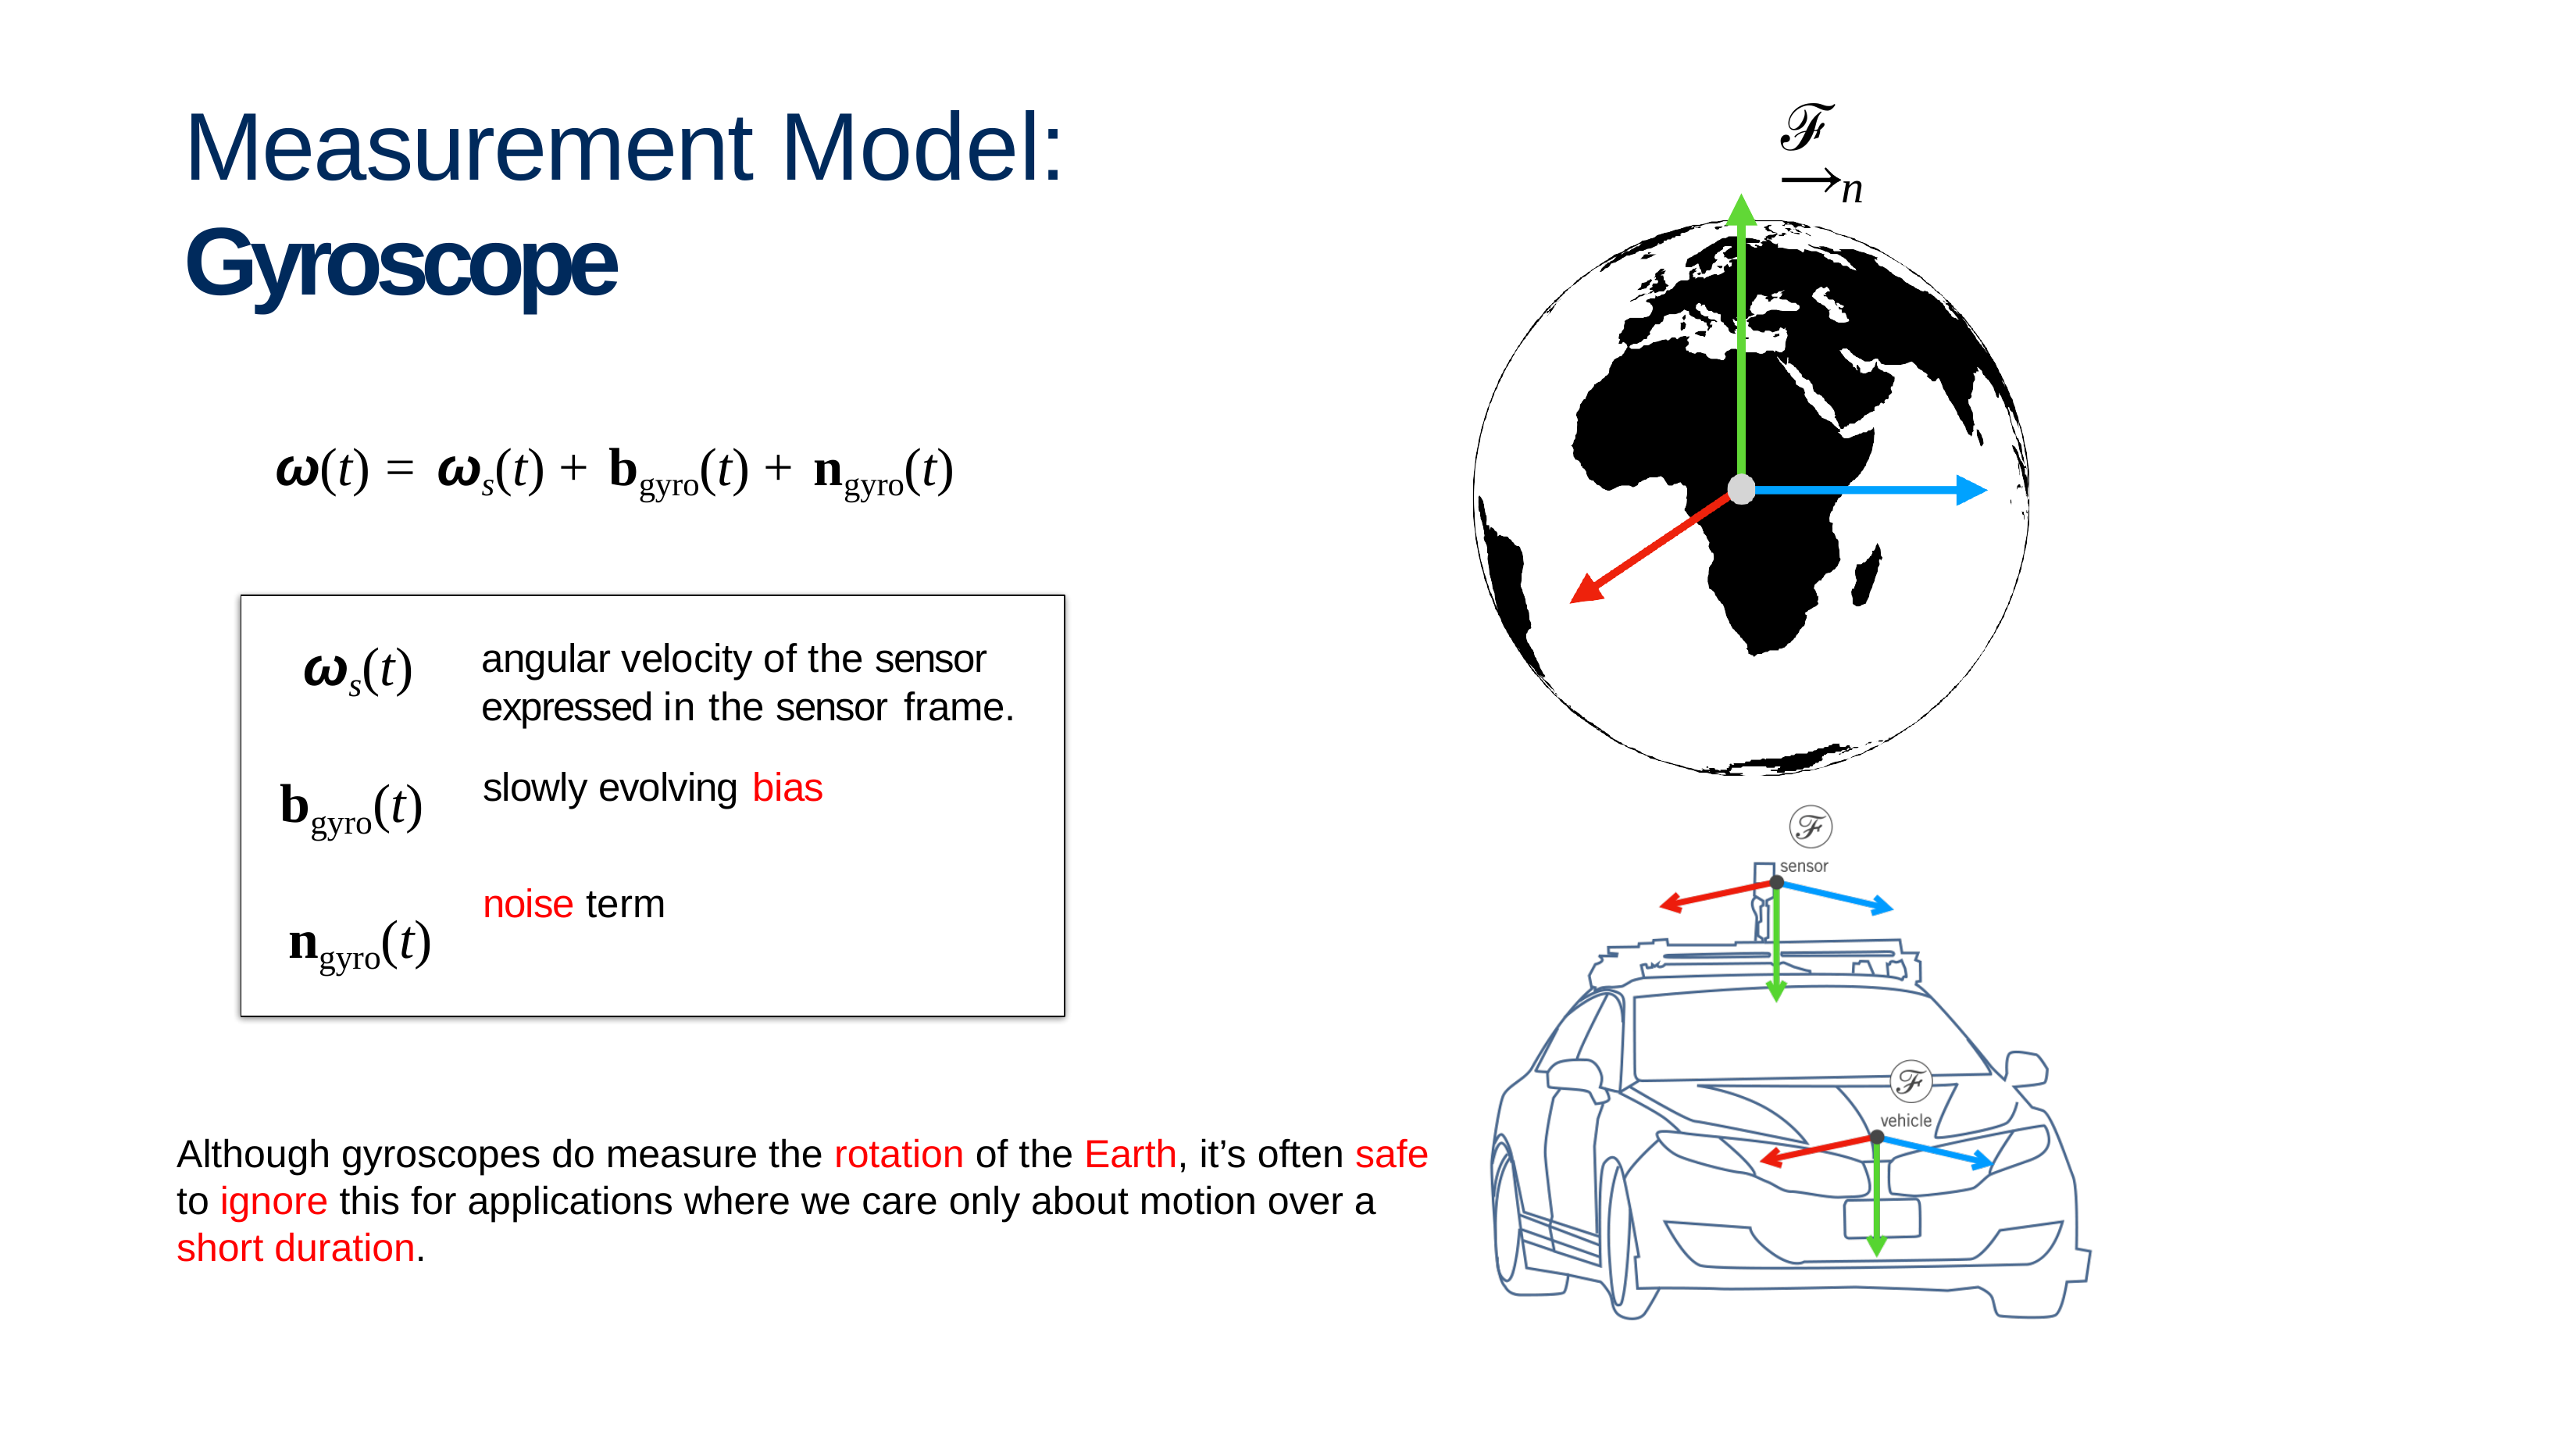

# Measurement Model: Gyroscope
ℱ
n

ω(t) = ωs(t) + bgyro(t) + ngyro(t)

ωs(t)
bgyro(t)  ngyro(t)
angular velocity of the sensor  expressed in the sensor frame.
slowly evolving bias

noise term
Although gyroscopes do measure the rotation of the Earth, it’s often safe to ignore this for applications where we care only about motion over a short duration.